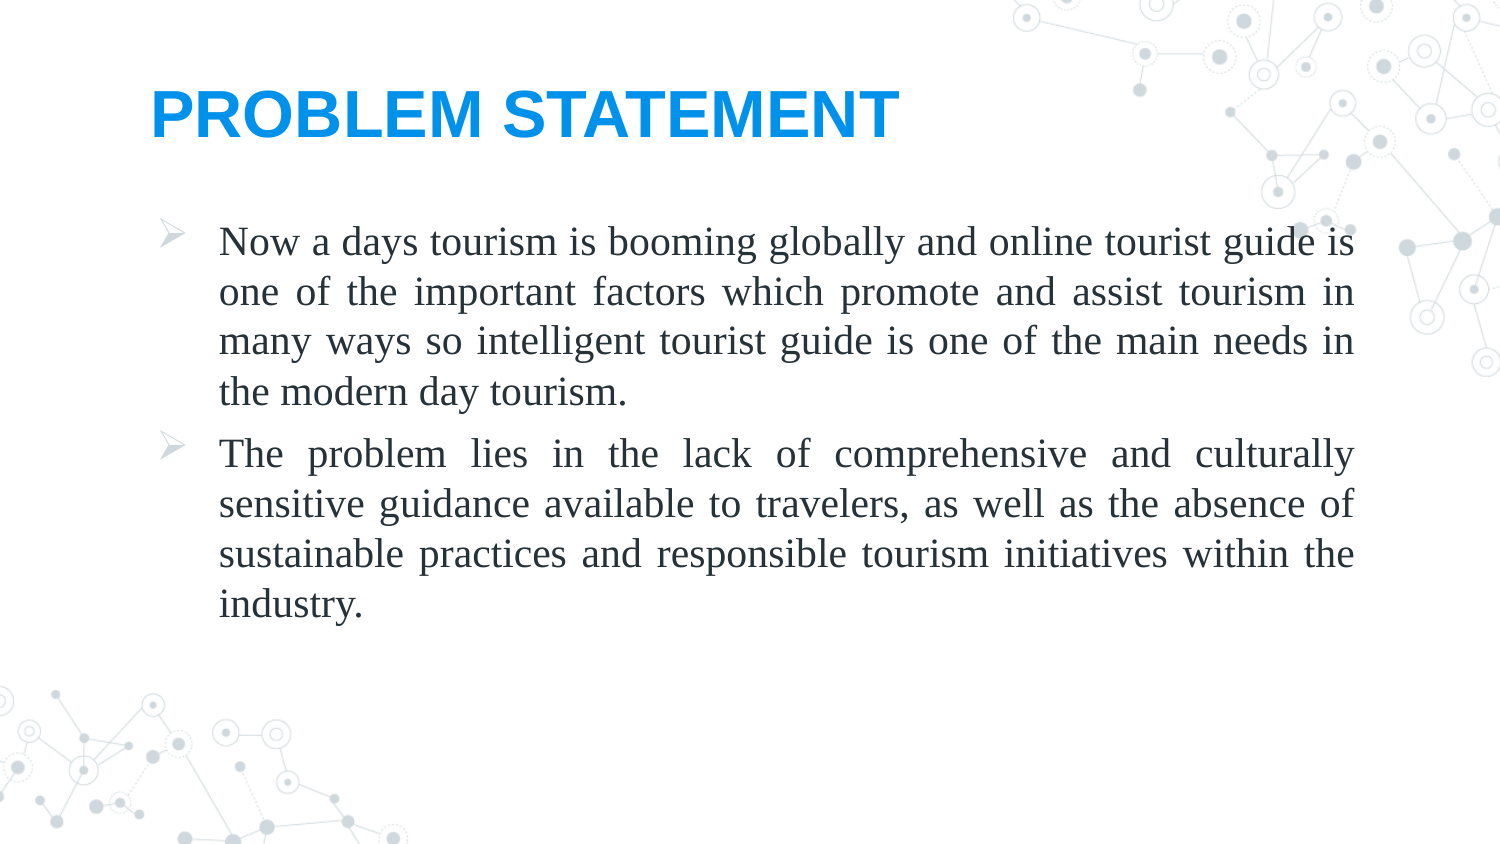

# PROBLEM STATEMENT
Now a days tourism is booming globally and online tourist guide is one of the important factors which promote and assist tourism in many ways so intelligent tourist guide is one of the main needs in the modern day tourism.
The problem lies in the lack of comprehensive and culturally sensitive guidance available to travelers, as well as the absence of sustainable practices and responsible tourism initiatives within the industry.